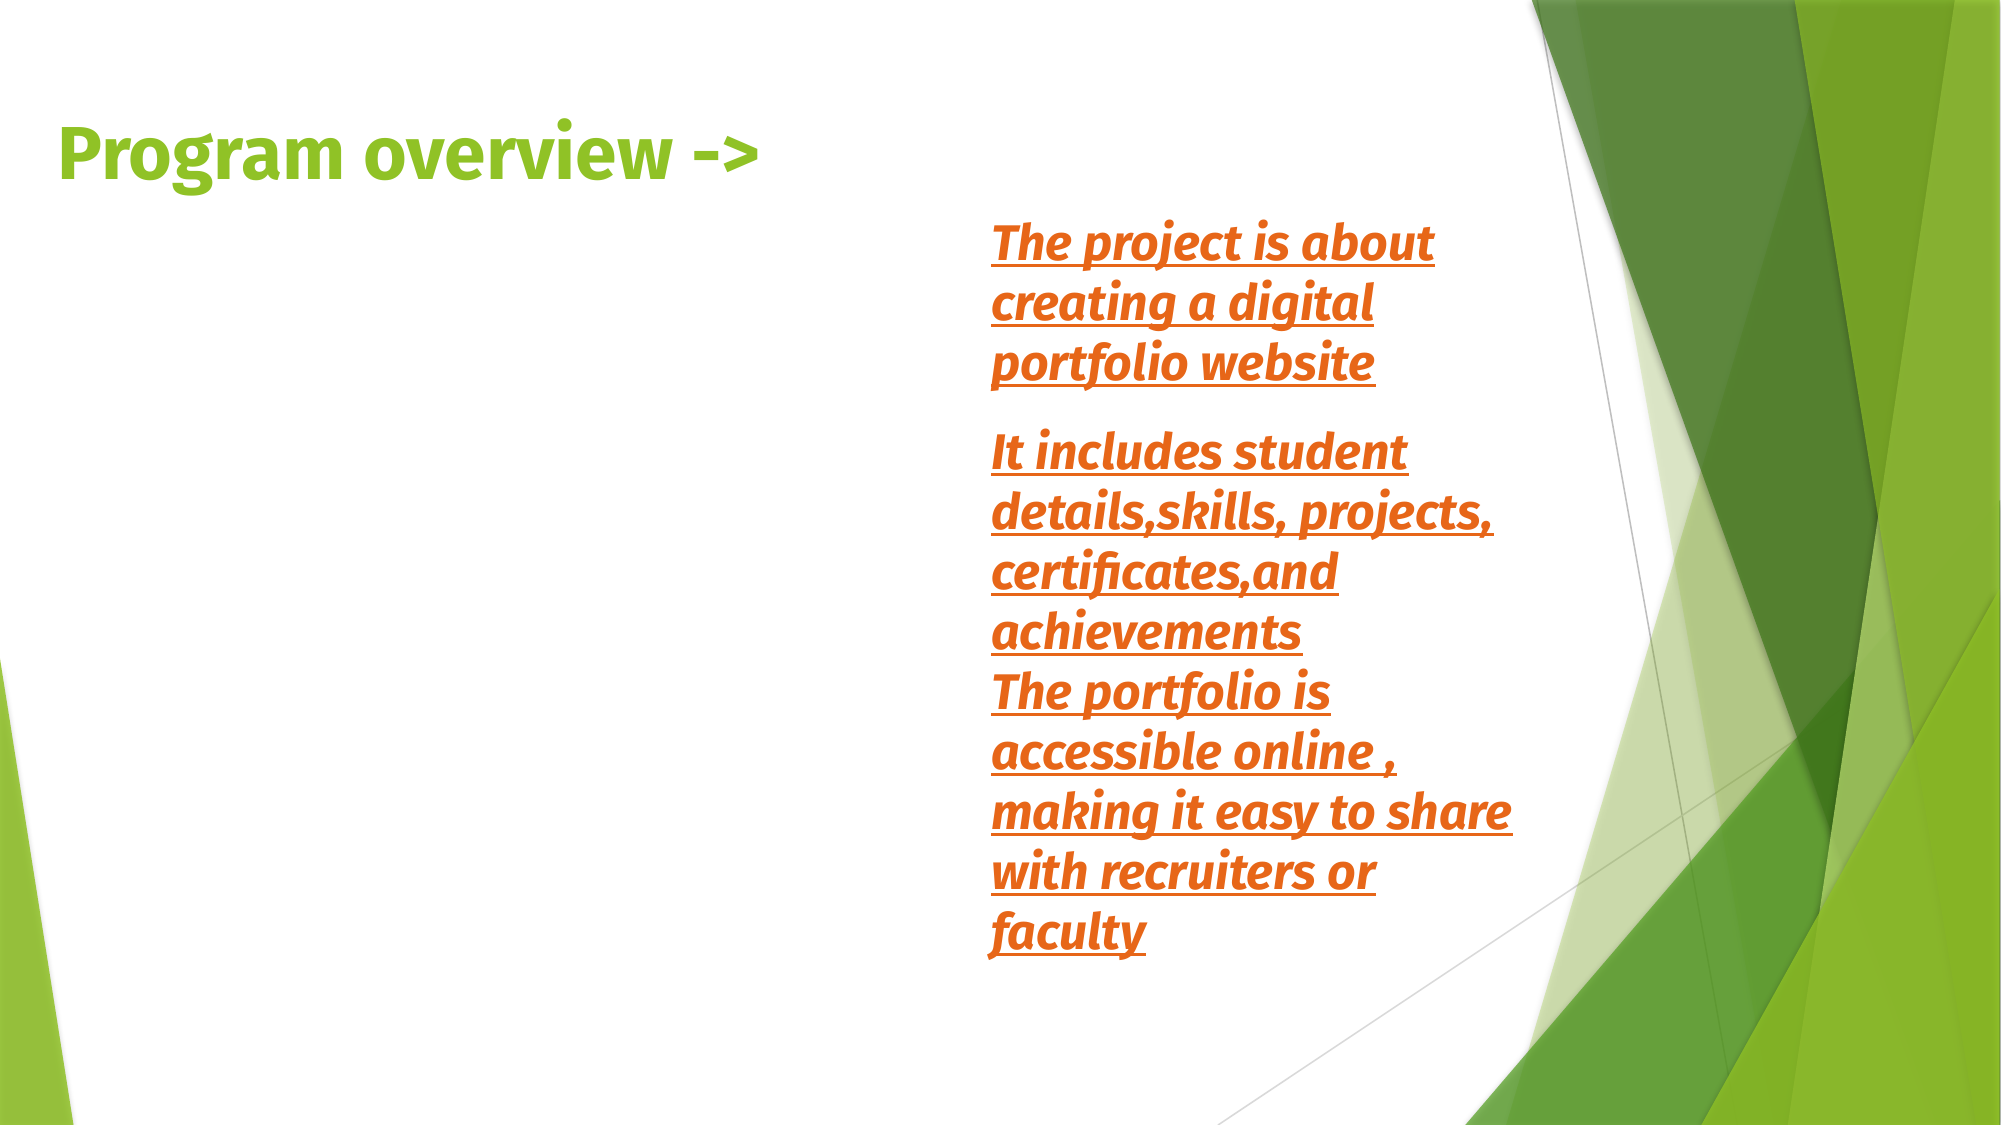

# Program overview ->
The project is about creating a digital portfolio website
It includes student details,skills, projects, certificates,and achievements
The portfolio is accessible online , making it easy to share with recruiters or faculty